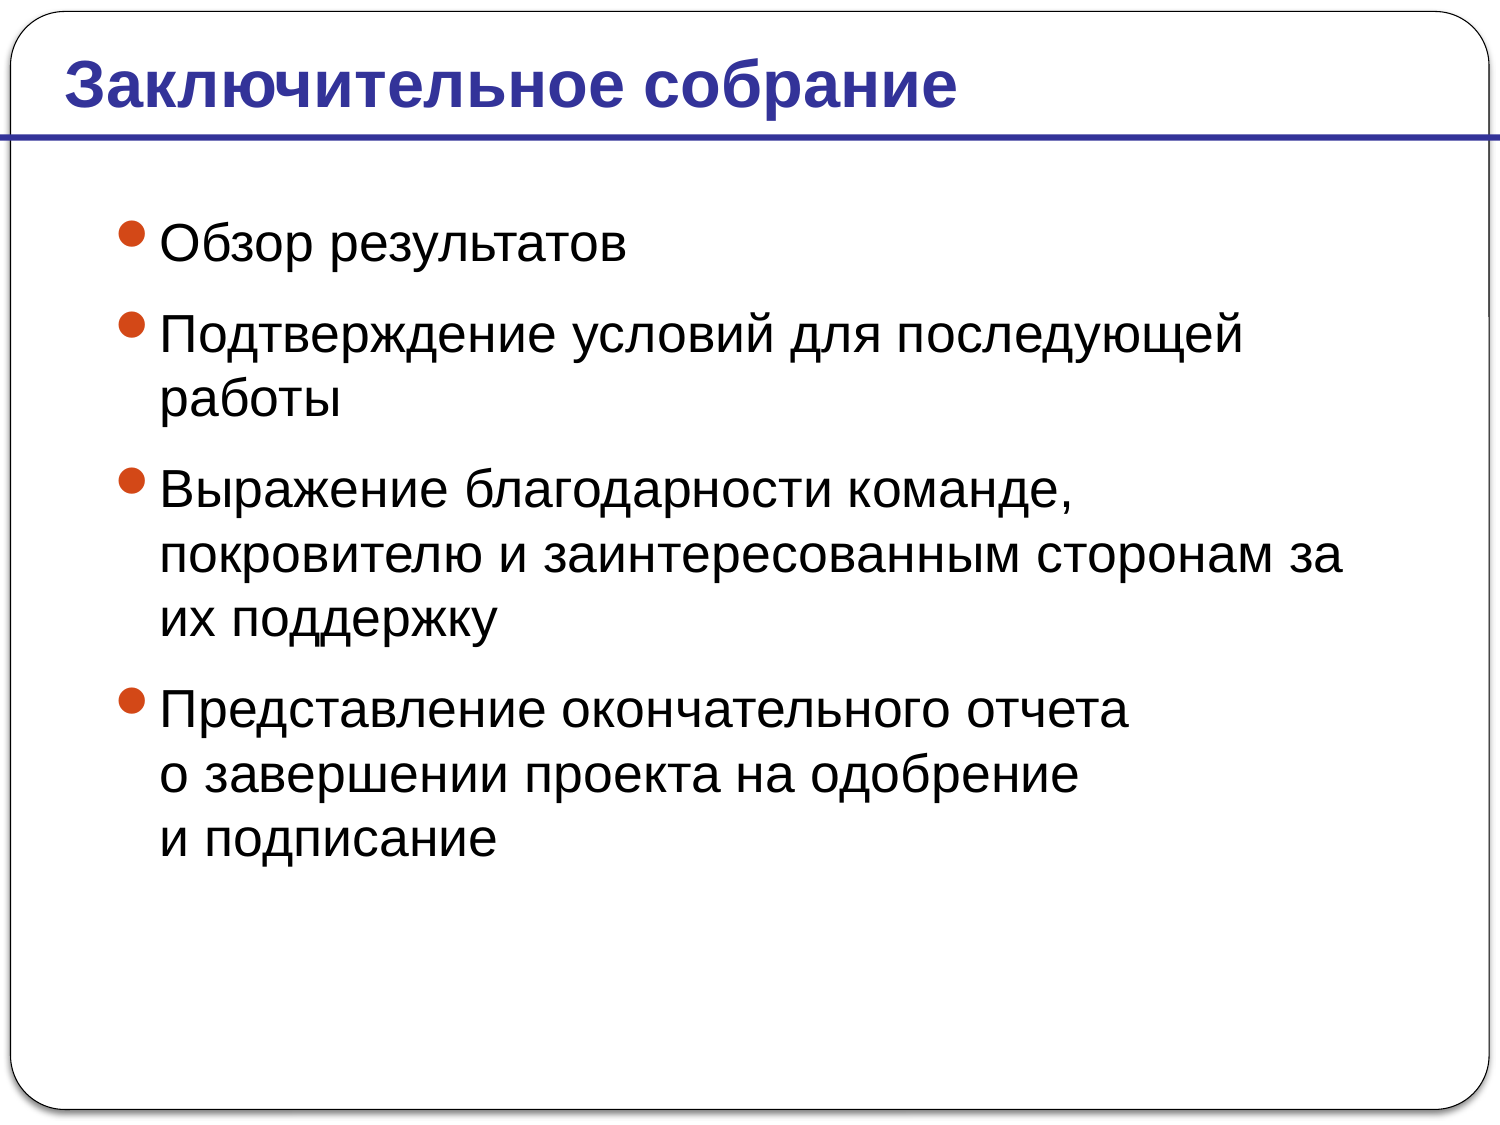

Заключительное собрание

Обзор результатов
Подтверждение условий для последующей работы
Выражение благодарности команде, покровителю и заинтересованным сторонам за их поддержку
Представление окончательного отчета
о завершении проекта на одобрение
и подписание